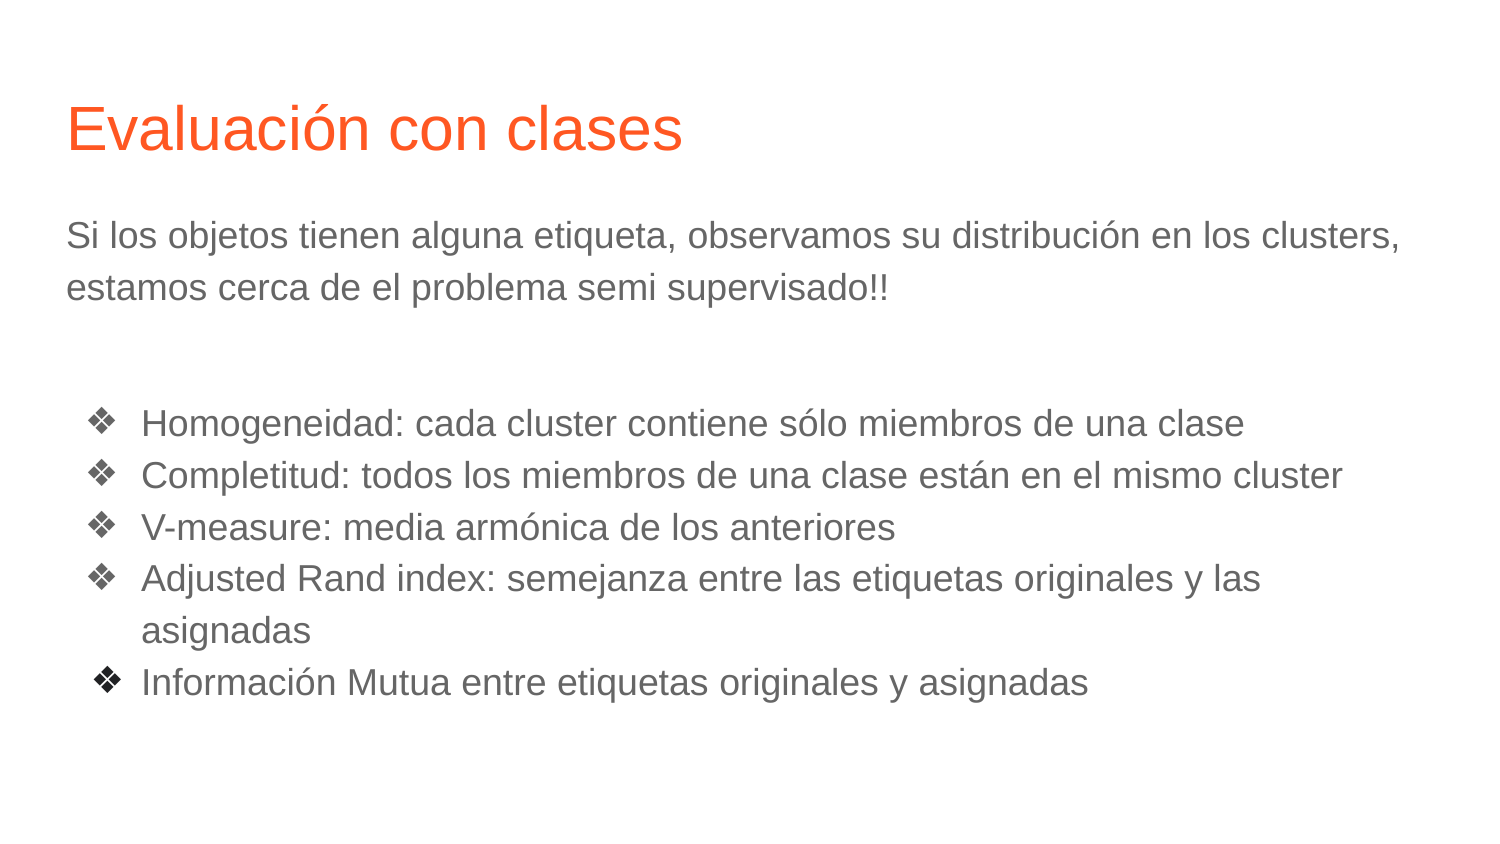

Evaluación con clases
Si los objetos tienen alguna etiqueta, observamos su distribución en los clusters, estamos cerca de el problema semi supervisado!!

Homogeneidad: cada cluster contiene sólo miembros de una clase
Completitud: todos los miembros de una clase están en el mismo cluster
V-measure: media armónica de los anteriores
Adjusted Rand index: semejanza entre las etiquetas originales y las asignadas
Información Mutua entre etiquetas originales y asignadas